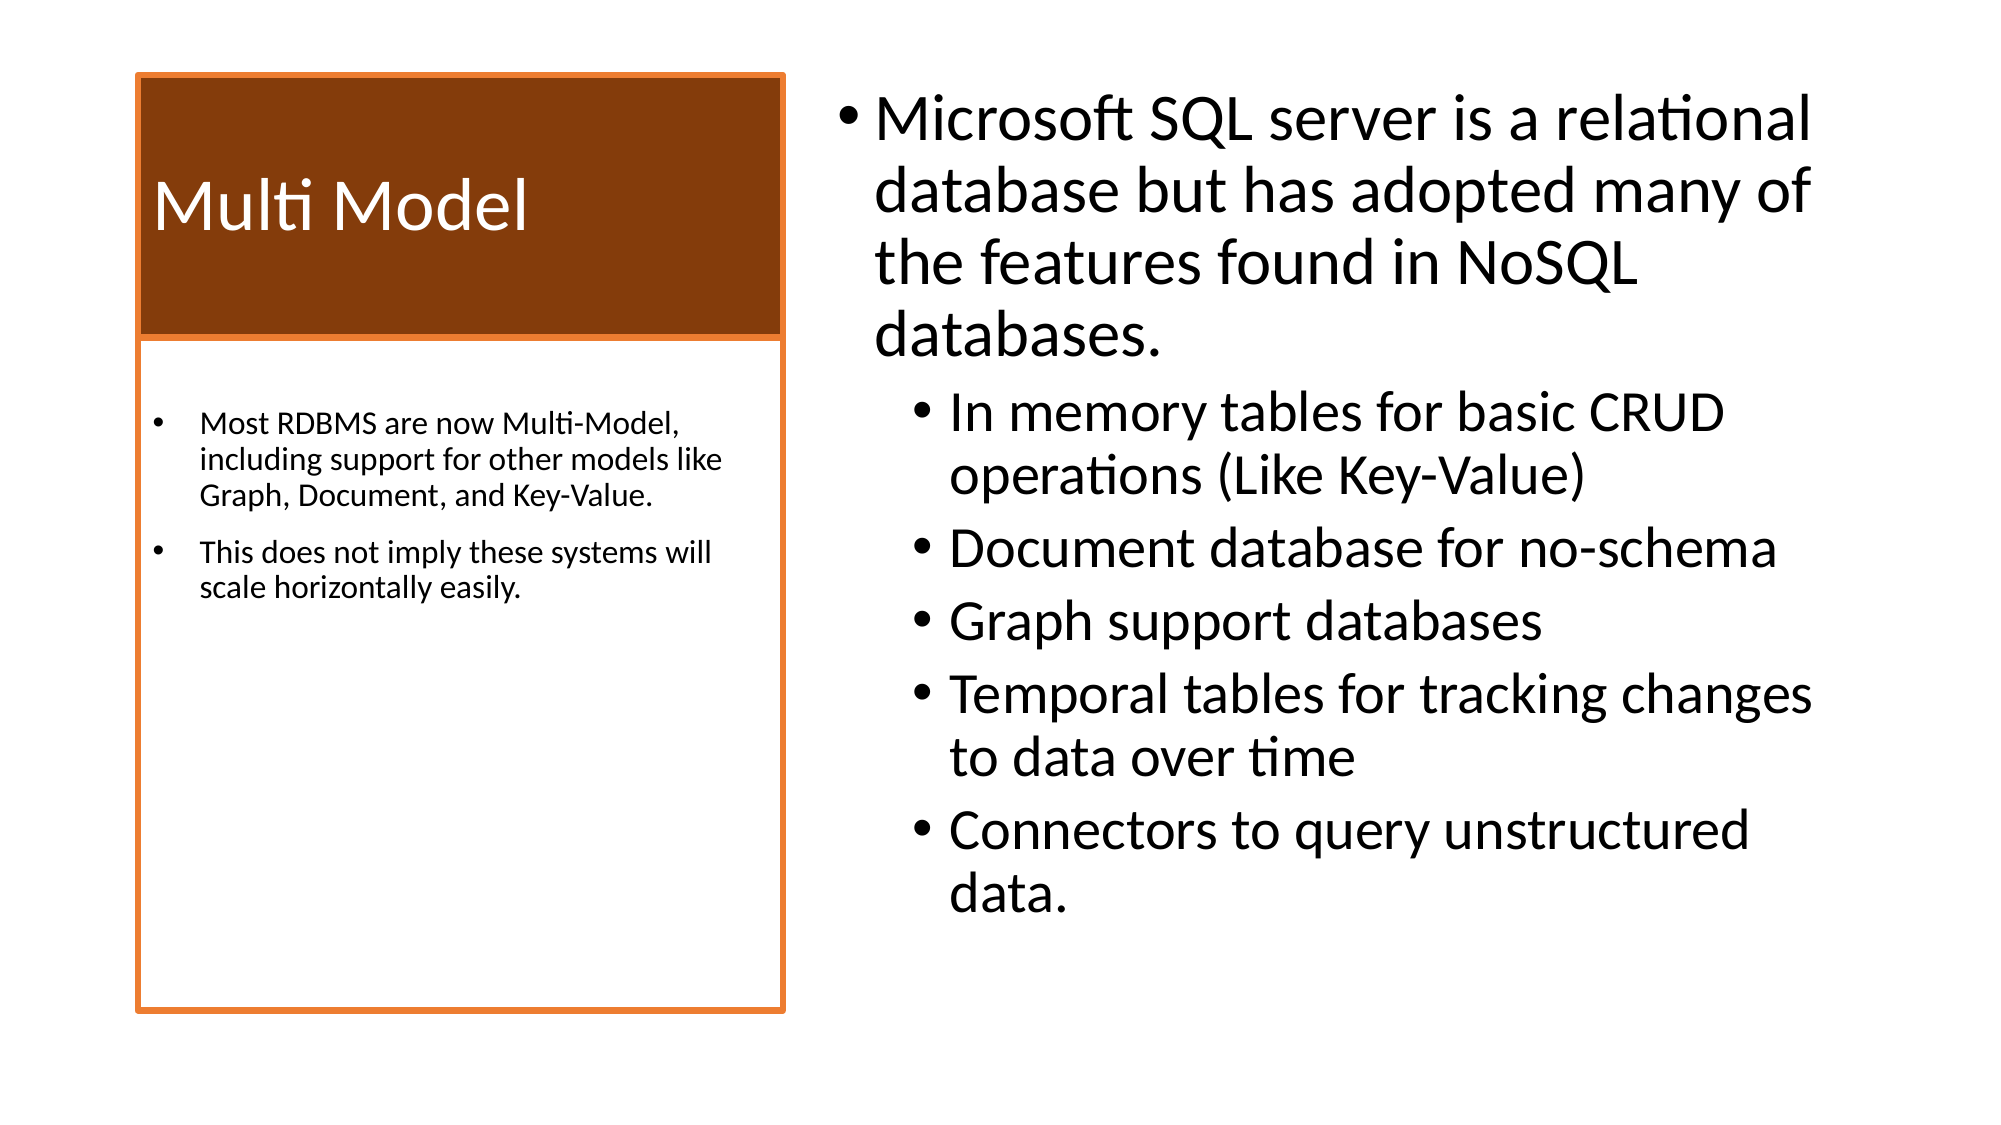

# Multi Model
Microsoft SQL server is a relational database but has adopted many of the features found in NoSQL databases.
In memory tables for basic CRUD operations (Like Key-Value)
Document database for no-schema
Graph support databases
Temporal tables for tracking changes to data over time
Connectors to query unstructured data.

Most RDBMS are now Multi-Model, including support for other models like Graph, Document, and Key-Value.
This does not imply these systems will scale horizontally easily.